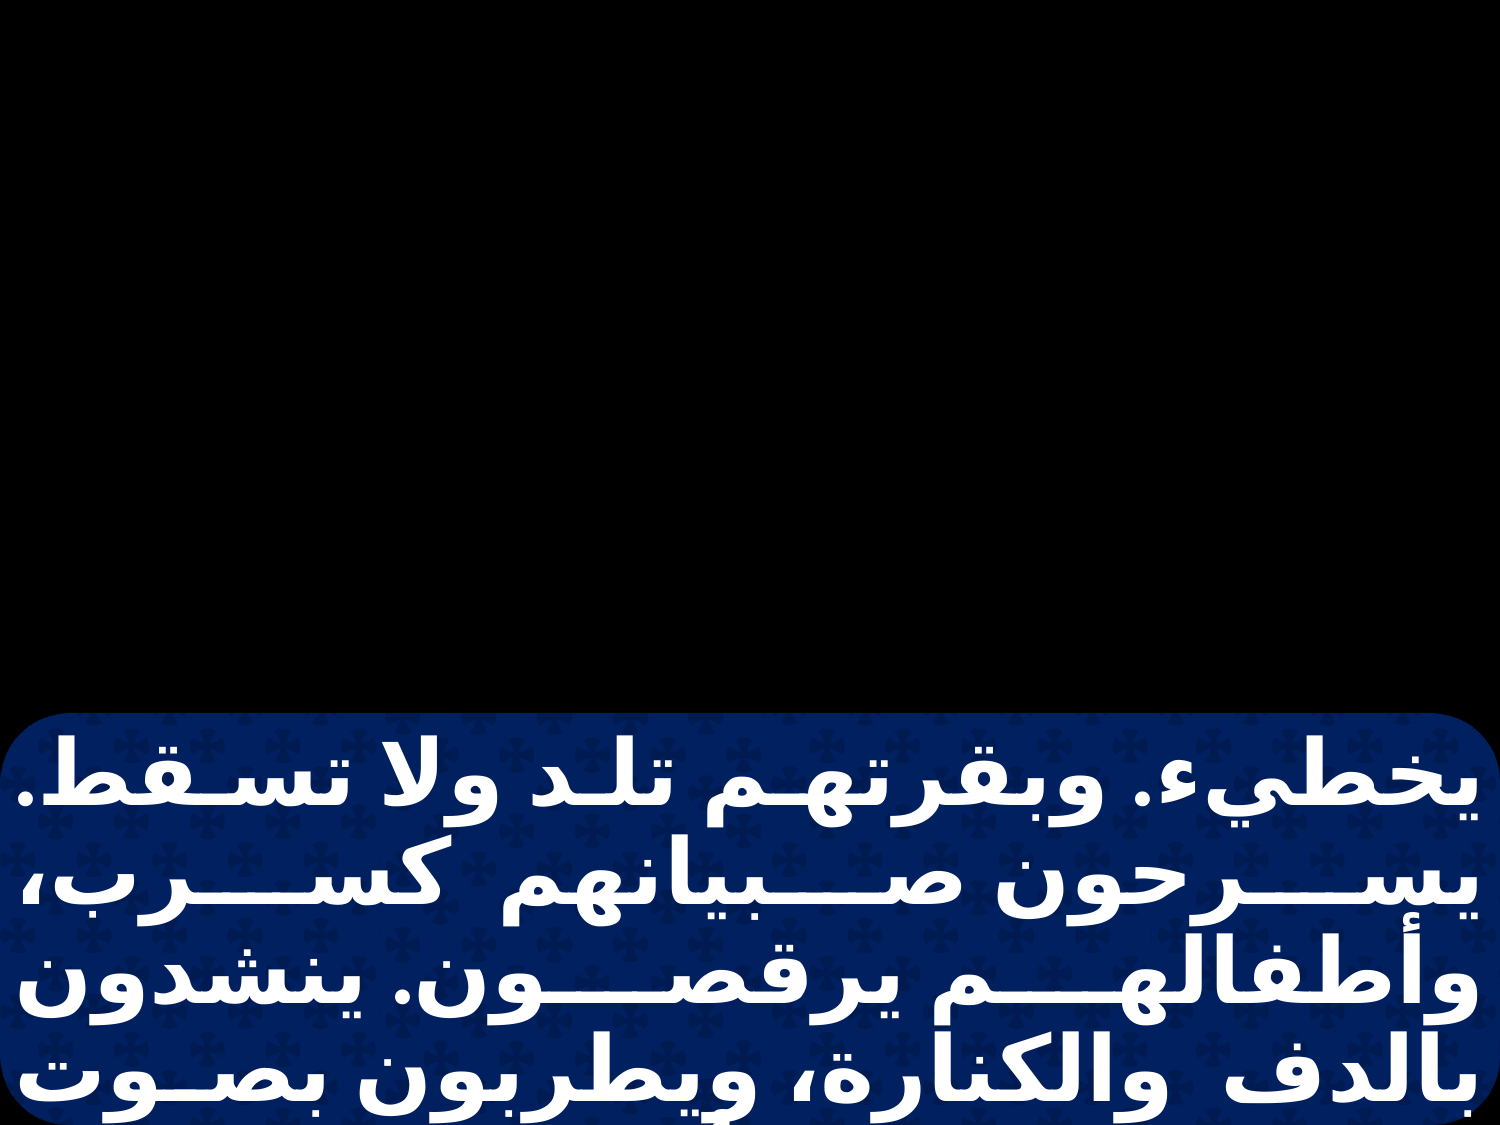

يخطيء. وبقرتهم تلد ولا تسقط. يسرحون صبيانهم  كسرب، وأطفالهم يرقصون. ينشدون بالدف  والكنارة، ويطربون بصوت المزمار. يقضون  أيامهم في الرغد. ثم في لحظة يهبطون إلى